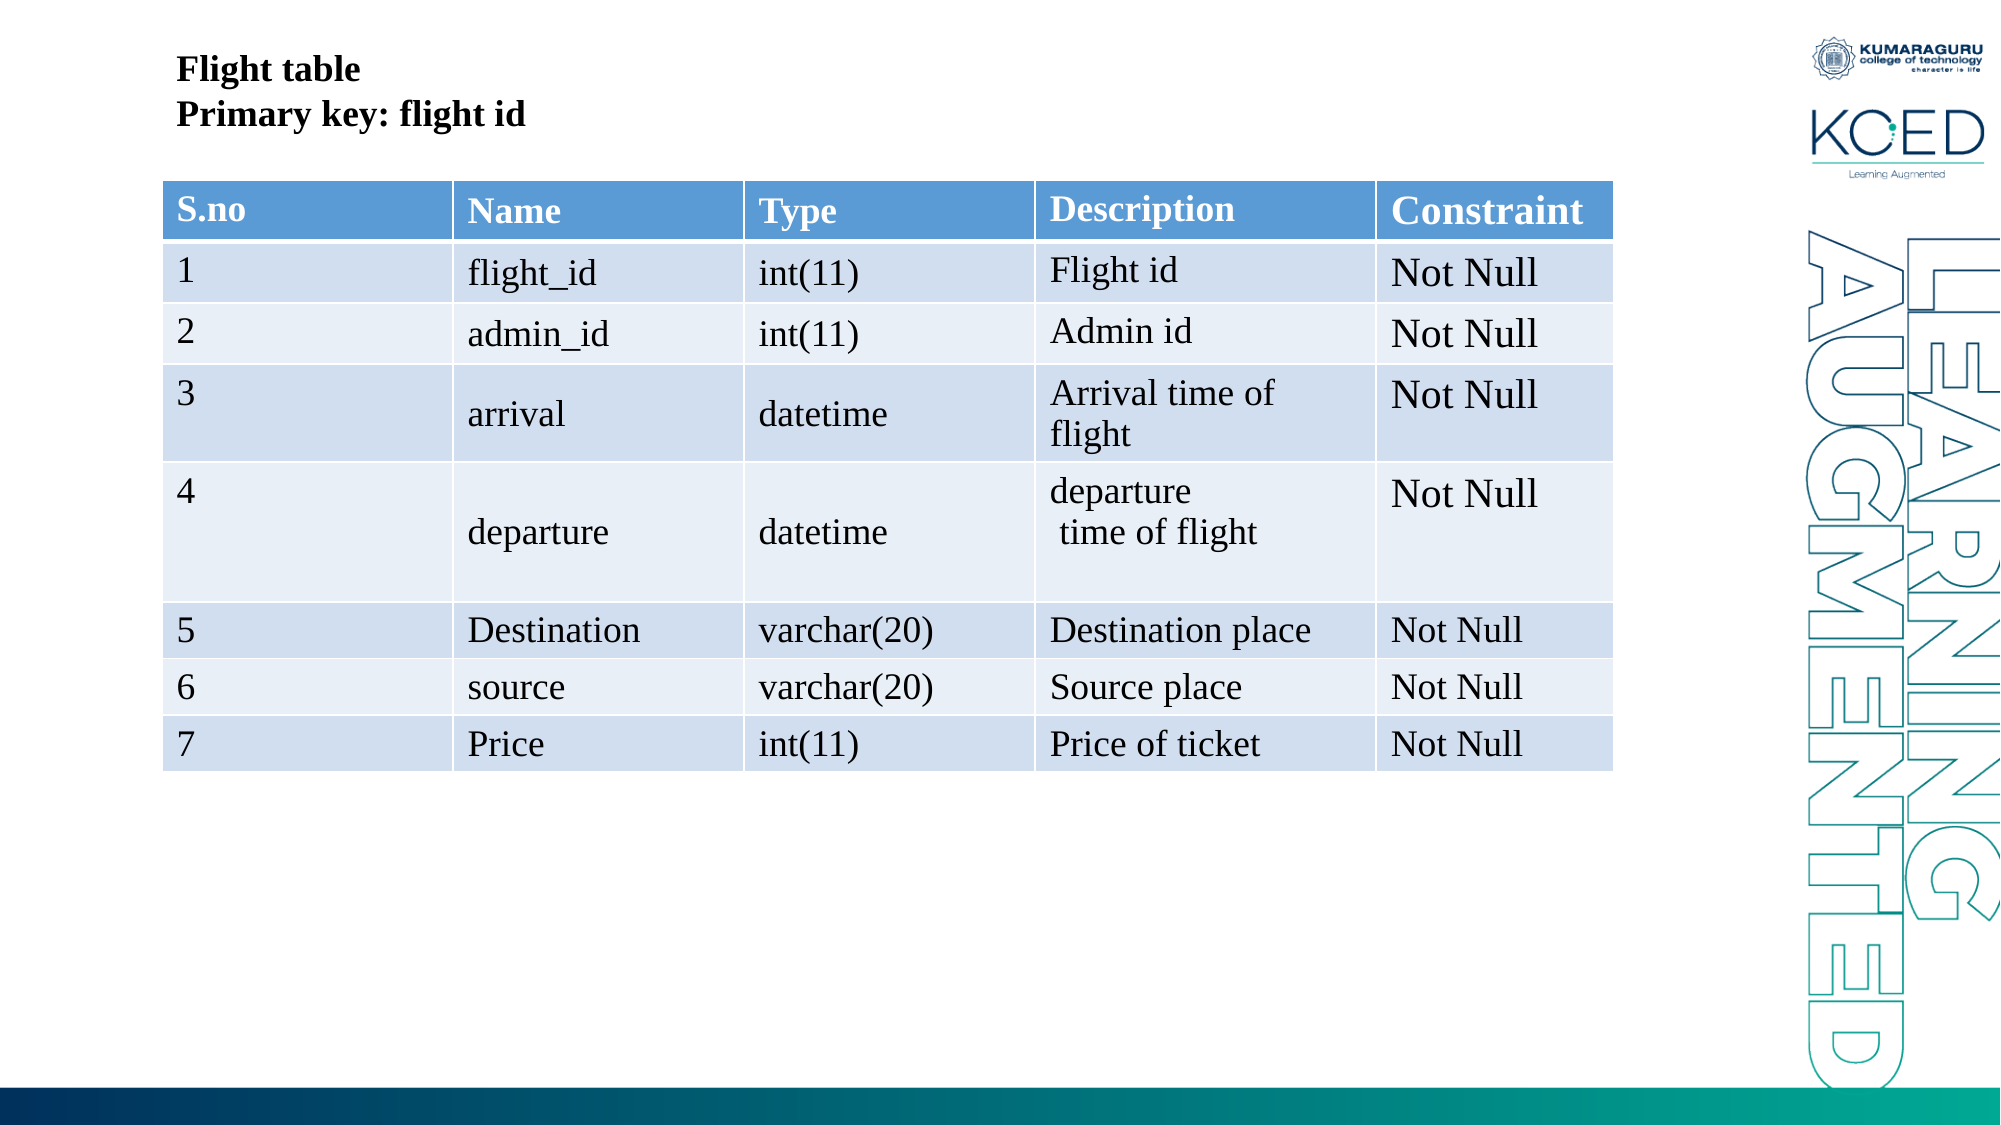

Flight table
Primary key: flight id

| S.no | Name | Type | Description | Constraint |
| --- | --- | --- | --- | --- |
| 1 | flight\_id | int(11) | Flight id | Not Null |
| 2 | admin\_id | int(11) | Admin id | Not Null |
| 3 | arrival | datetime | Arrival time of flight | Not Null |
| 4 | departure | datetime | departure time of flight | Not Null |
| 5 | Destination | varchar(20) | Destination place | Not Null |
| 6 | source | varchar(20) | Source place | Not Null |
| 7 | Price | int(11) | Price of ticket | Not Null |